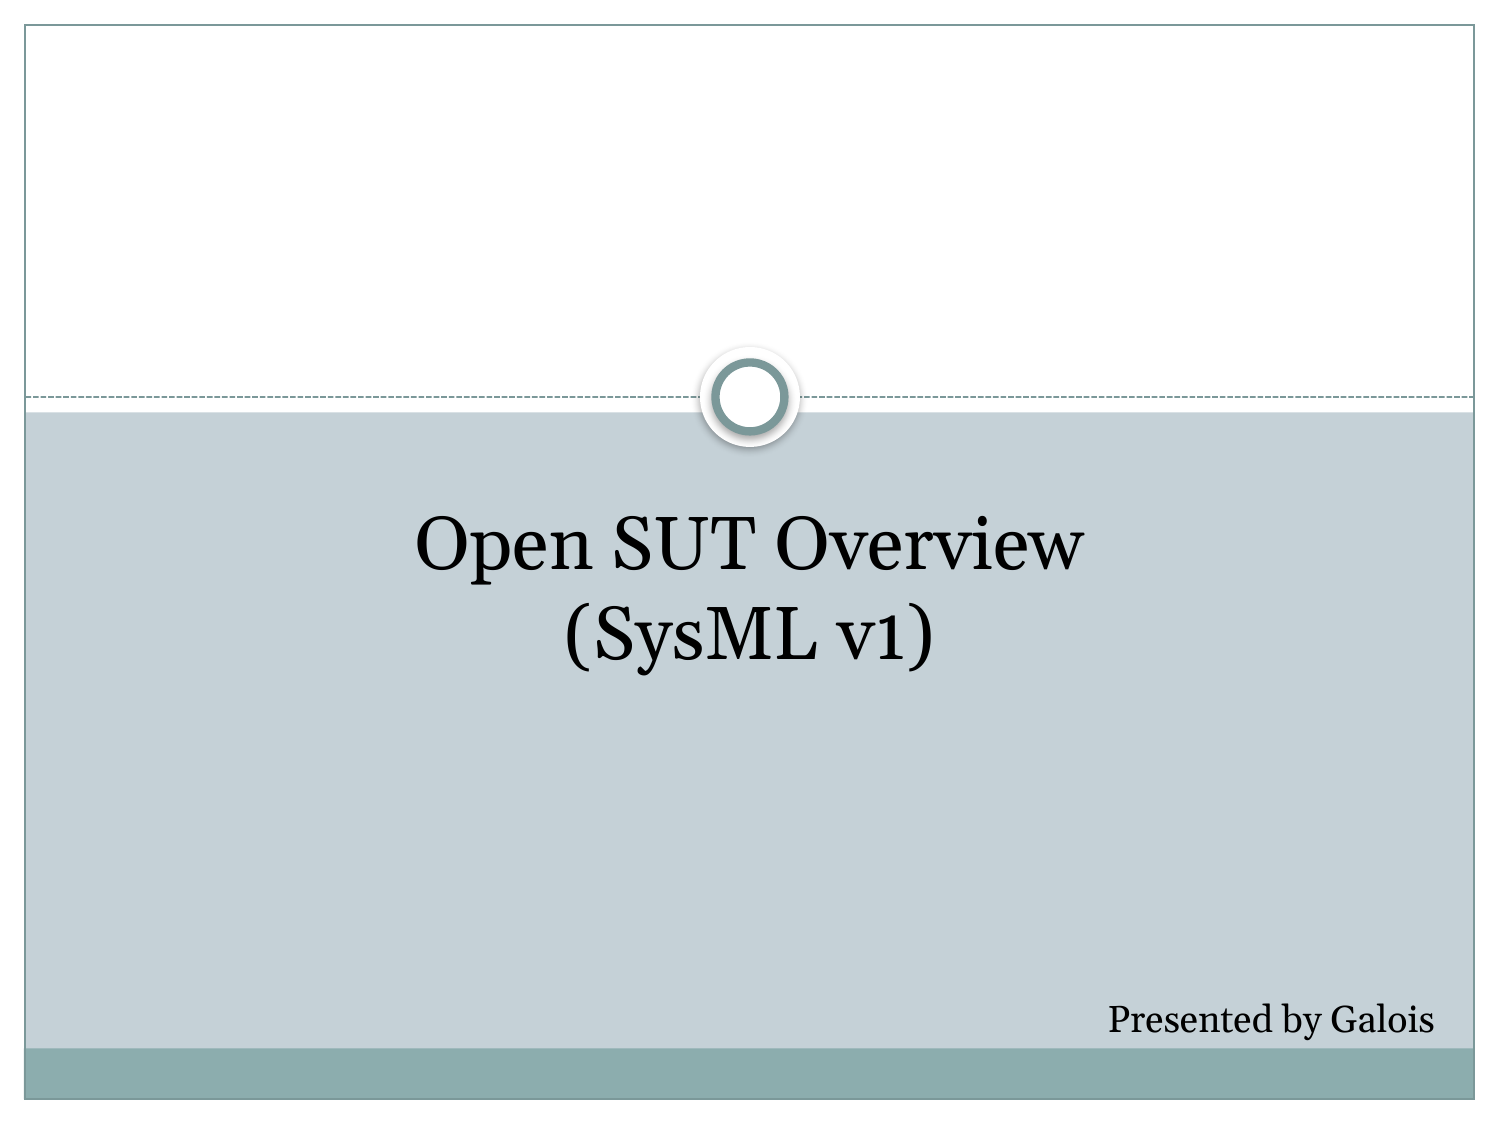

Open SUT Overview (SysML v1)
Presented by Galois